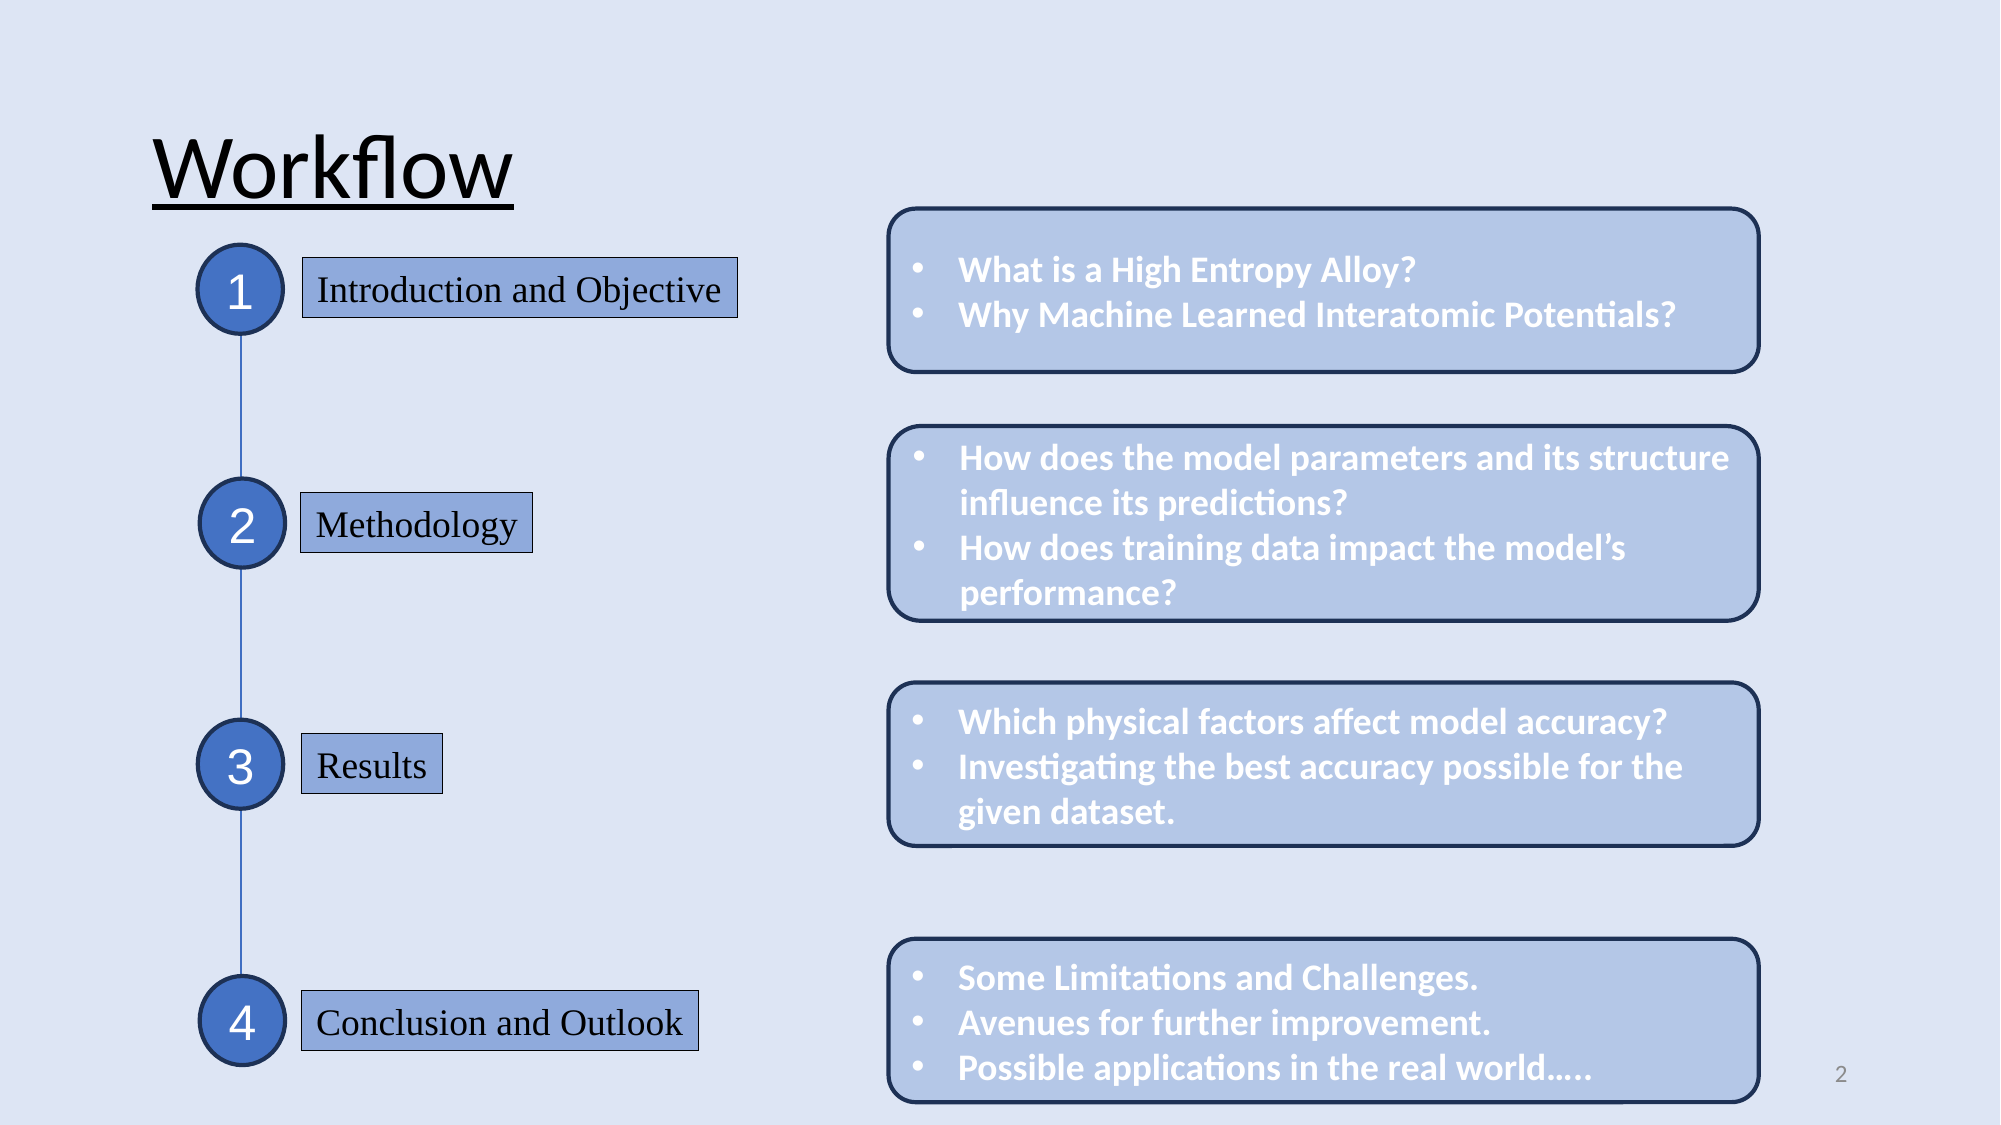

# Workflow
What is a High Entropy Alloy?
Why Machine Learned Interatomic Potentials?
1
2
3
4
Introduction and Objective
How does the model parameters and its structure influence its predictions?
How does training data impact the model’s performance?
Methodology
Which physical factors affect model accuracy?
Investigating the best accuracy possible for the given dataset.
Results
Some Limitations and Challenges.
Avenues for further improvement.
Possible applications in the real world…..
Conclusion and Outlook
2